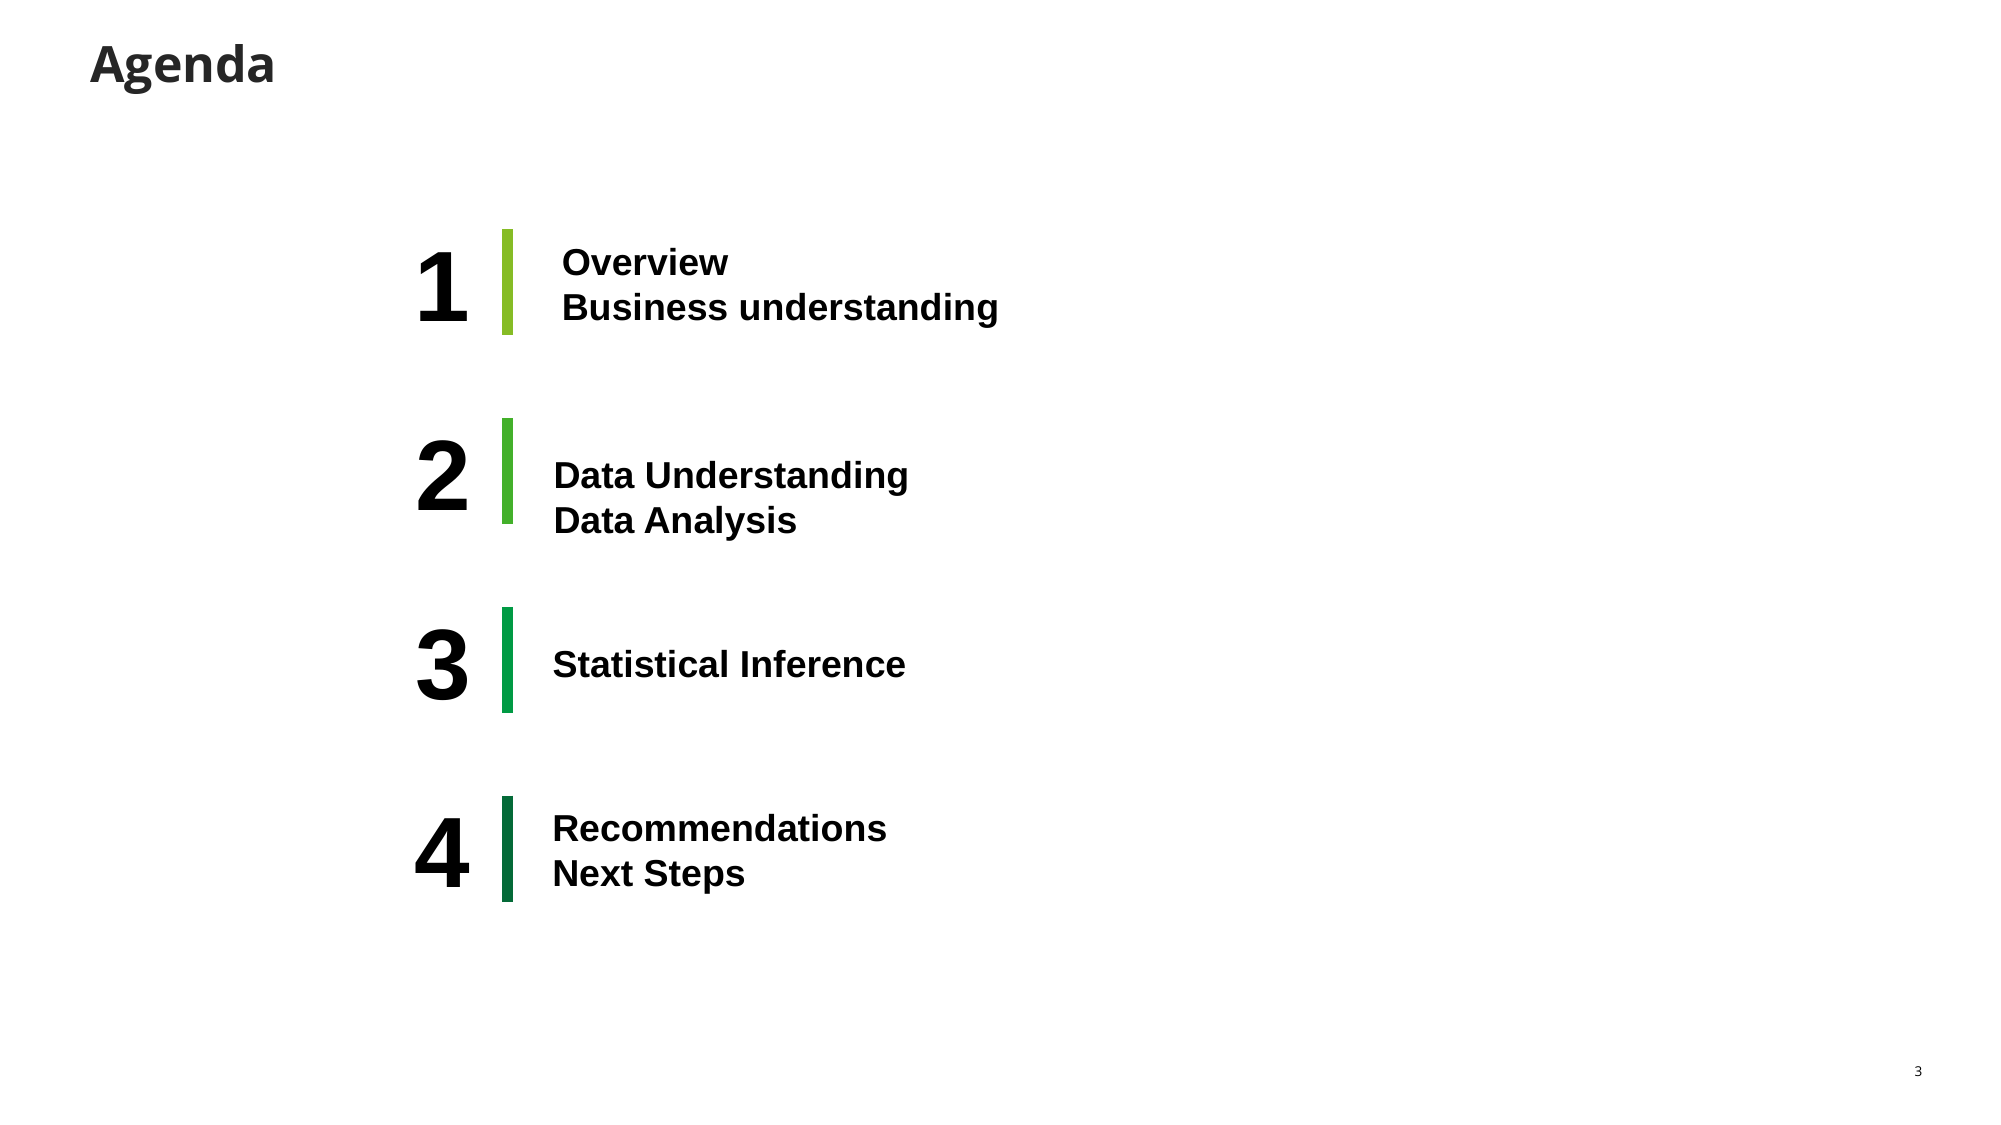

# Agenda
1
Overview
Business understanding
2
Data Understanding
Data Analysis
3
Statistical Inference
4
Recommendations
Next Steps